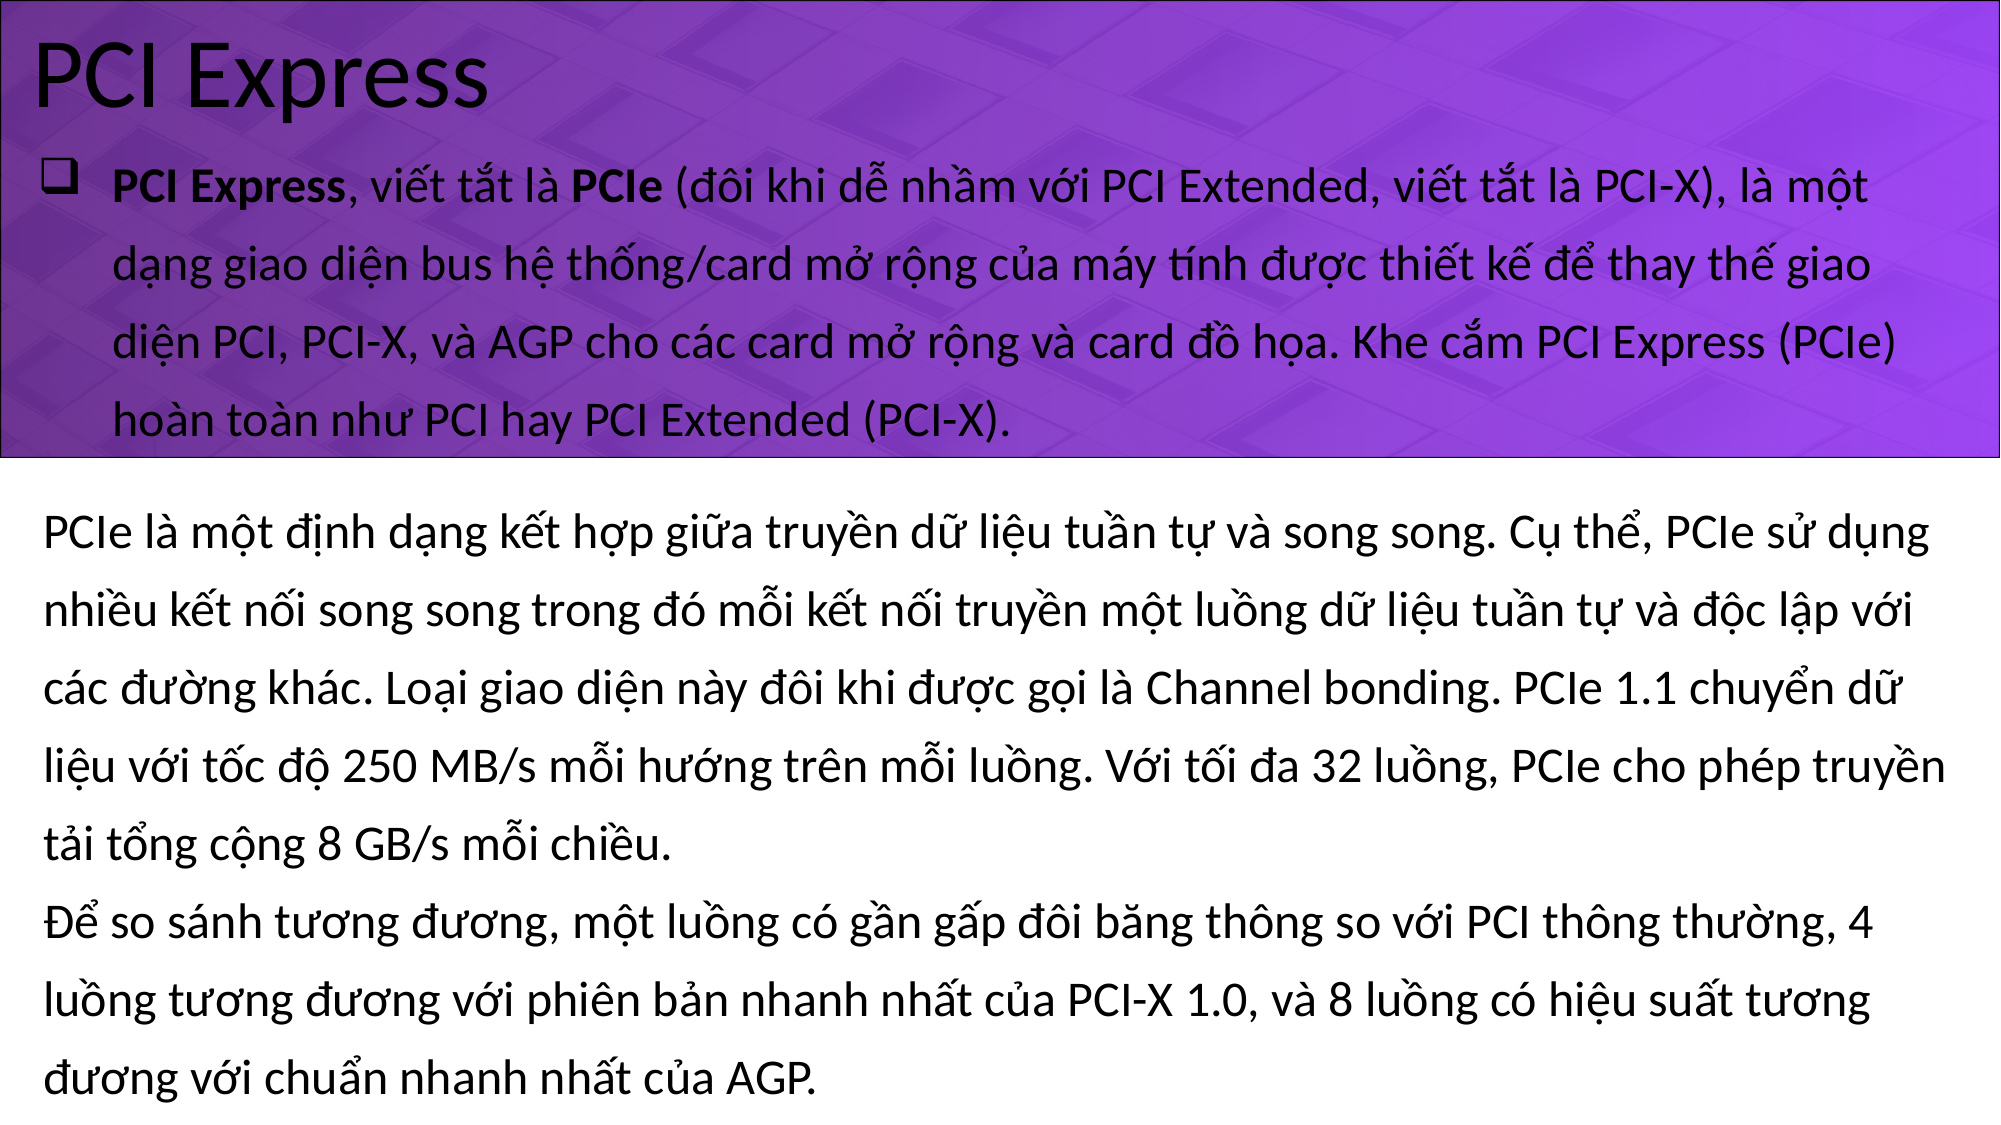

PCI Express
PCI Express, viết tắt là PCIe (đôi khi dễ nhầm với PCI Extended, viết tắt là PCI-X), là một dạng giao diện bus hệ thống/card mở rộng của máy tính được thiết kế để thay thế giao diện PCI, PCI-X, và AGP cho các card mở rộng và card đồ họa. Khe cắm PCI Express (PCIe) hoàn toàn như PCI hay PCI Extended (PCI-X).
PCIe là một định dạng kết hợp giữa truyền dữ liệu tuần tự và song song. Cụ thể, PCIe sử dụng nhiều kết nối song song trong đó mỗi kết nối truyền một luồng dữ liệu tuần tự và độc lập với các đường khác. Loại giao diện này đôi khi được gọi là Channel bonding. PCIe 1.1 chuyển dữ liệu với tốc độ 250 MB/s mỗi hướng trên mỗi luồng. Với tối đa 32 luồng, PCIe cho phép truyền tải tổng cộng 8 GB/s mỗi chiều.
Để so sánh tương đương, một luồng có gần gấp đôi băng thông so với PCI thông thường, 4 luồng tương đương với phiên bản nhanh nhất của PCI-X 1.0, và 8 luồng có hiệu suất tương đương với chuẩn nhanh nhất của AGP.